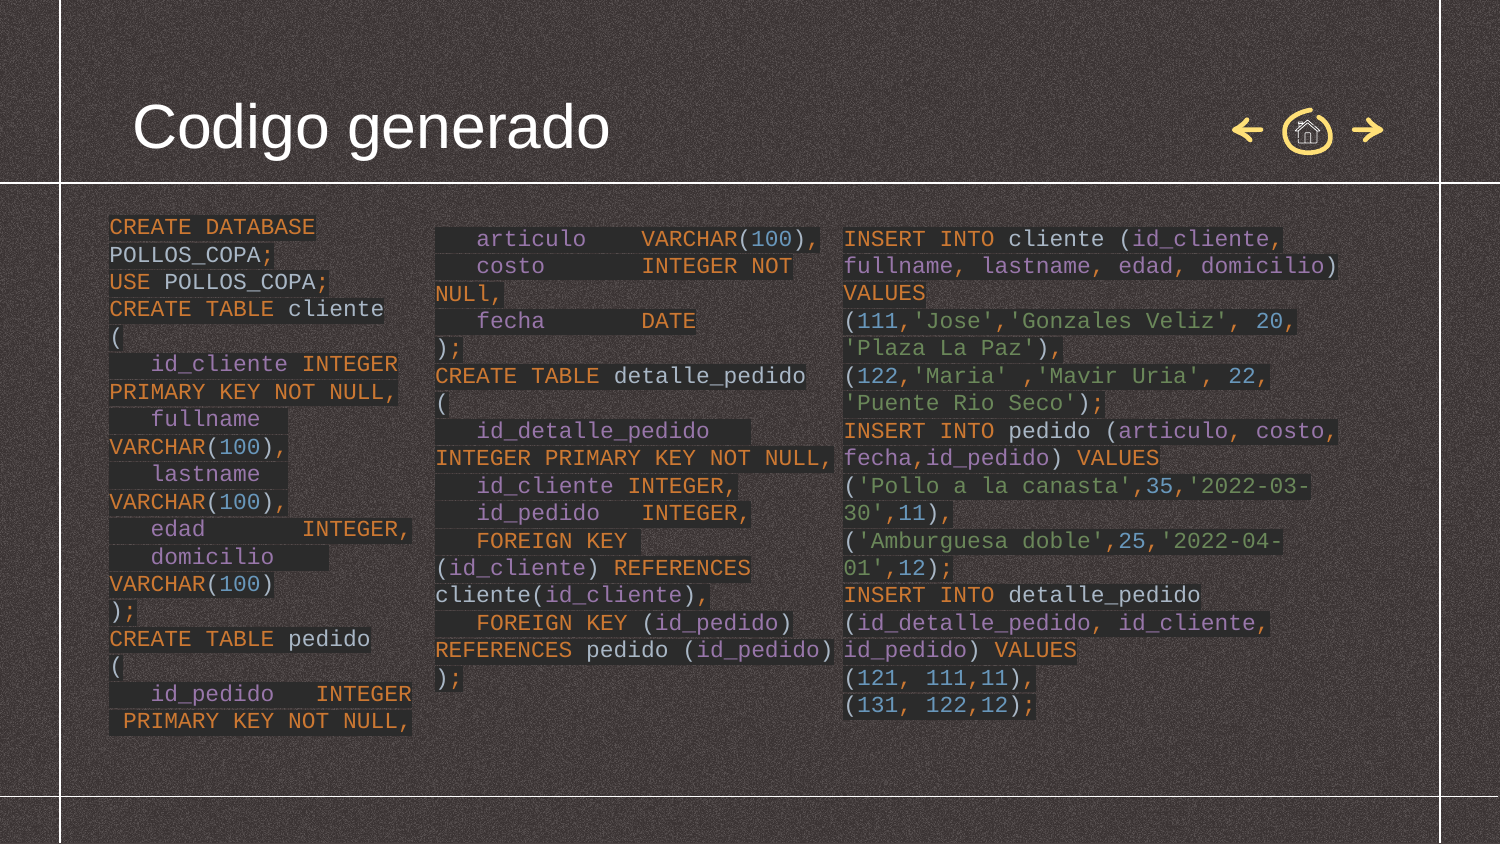

# Codigo generado

   articulo    VARCHAR(100),
   costo       INTEGER NOT NULl,
   fecha       DATE
);
CREATE TABLE detalle_pedido
(
   id_detalle_pedido    INTEGER PRIMARY KEY NOT NULL,
   id_cliente INTEGER,
   id_pedido   INTEGER,
   FOREIGN KEY
(id_cliente) REFERENCES cliente(id_cliente),
   FOREIGN KEY (id_pedido) REFERENCES pedido (id_pedido)
);
INSERT INTO cliente (id_cliente, fullname, lastname, edad, domicilio) VALUES
(111,'Jose','Gonzales Veliz', 20, 'Plaza La Paz'),
(122,'Maria' ,'Mavir Uria', 22, 'Puente Rio Seco');
INSERT INTO pedido (articulo, costo, fecha,id_pedido) VALUES
('Pollo a la canasta',35,'2022-03-30',11),
('Amburguesa doble',25,'2022-04-01',12);
INSERT INTO detalle_pedido (id_detalle_pedido, id_cliente, id_pedido) VALUES
(121, 111,11),
(131, 122,12);

CREATE DATABASE POLLOS_COPA;
USE POLLOS_COPA;
CREATE TABLE cliente
(
   id_cliente INTEGER PRIMARY KEY NOT NULL,
   fullname   VARCHAR(100),
   lastname   VARCHAR(100),
   edad       INTEGER,
   domicilio     VARCHAR(100)
);
CREATE TABLE pedido
(
   id_pedido   INTEGER  PRIMARY KEY NOT NULL,